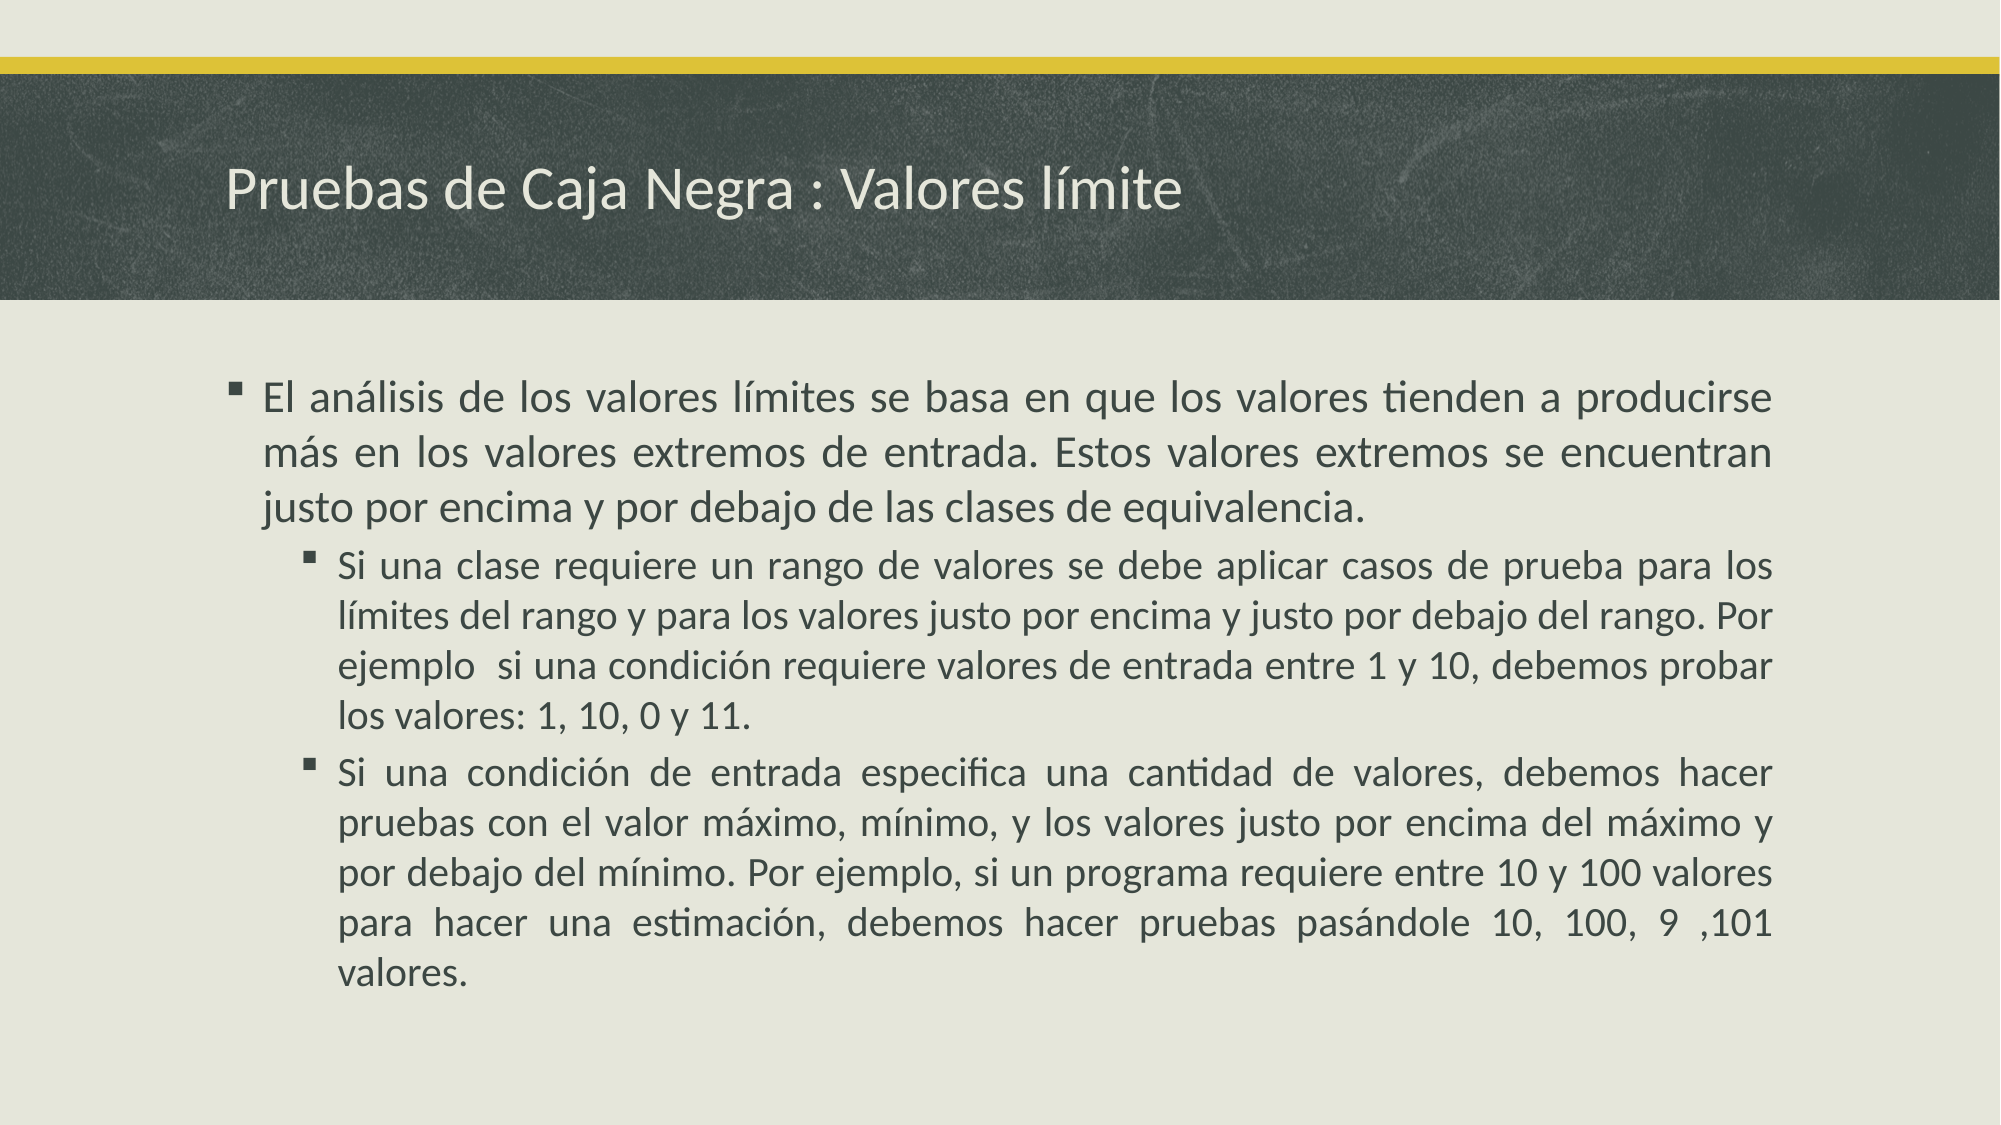

# Pruebas de Caja Negra : Valores límite
El análisis de los valores límites se basa en que los valores tienden a producirse más en los valores extremos de entrada. Estos valores extremos se encuentran justo por encima y por debajo de las clases de equivalencia.
Si una clase requiere un rango de valores se debe aplicar casos de prueba para los límites del rango y para los valores justo por encima y justo por debajo del rango. Por ejemplo  si una condición requiere valores de entrada entre 1 y 10, debemos probar los valores: 1, 10, 0 y 11.
Si una condición de entrada especifica una cantidad de valores, debemos hacer pruebas con el valor máximo, mínimo, y los valores justo por encima del máximo y por debajo del mínimo. Por ejemplo, si un programa requiere entre 10 y 100 valores para hacer una estimación, debemos hacer pruebas pasándole 10, 100, 9 ,101 valores.